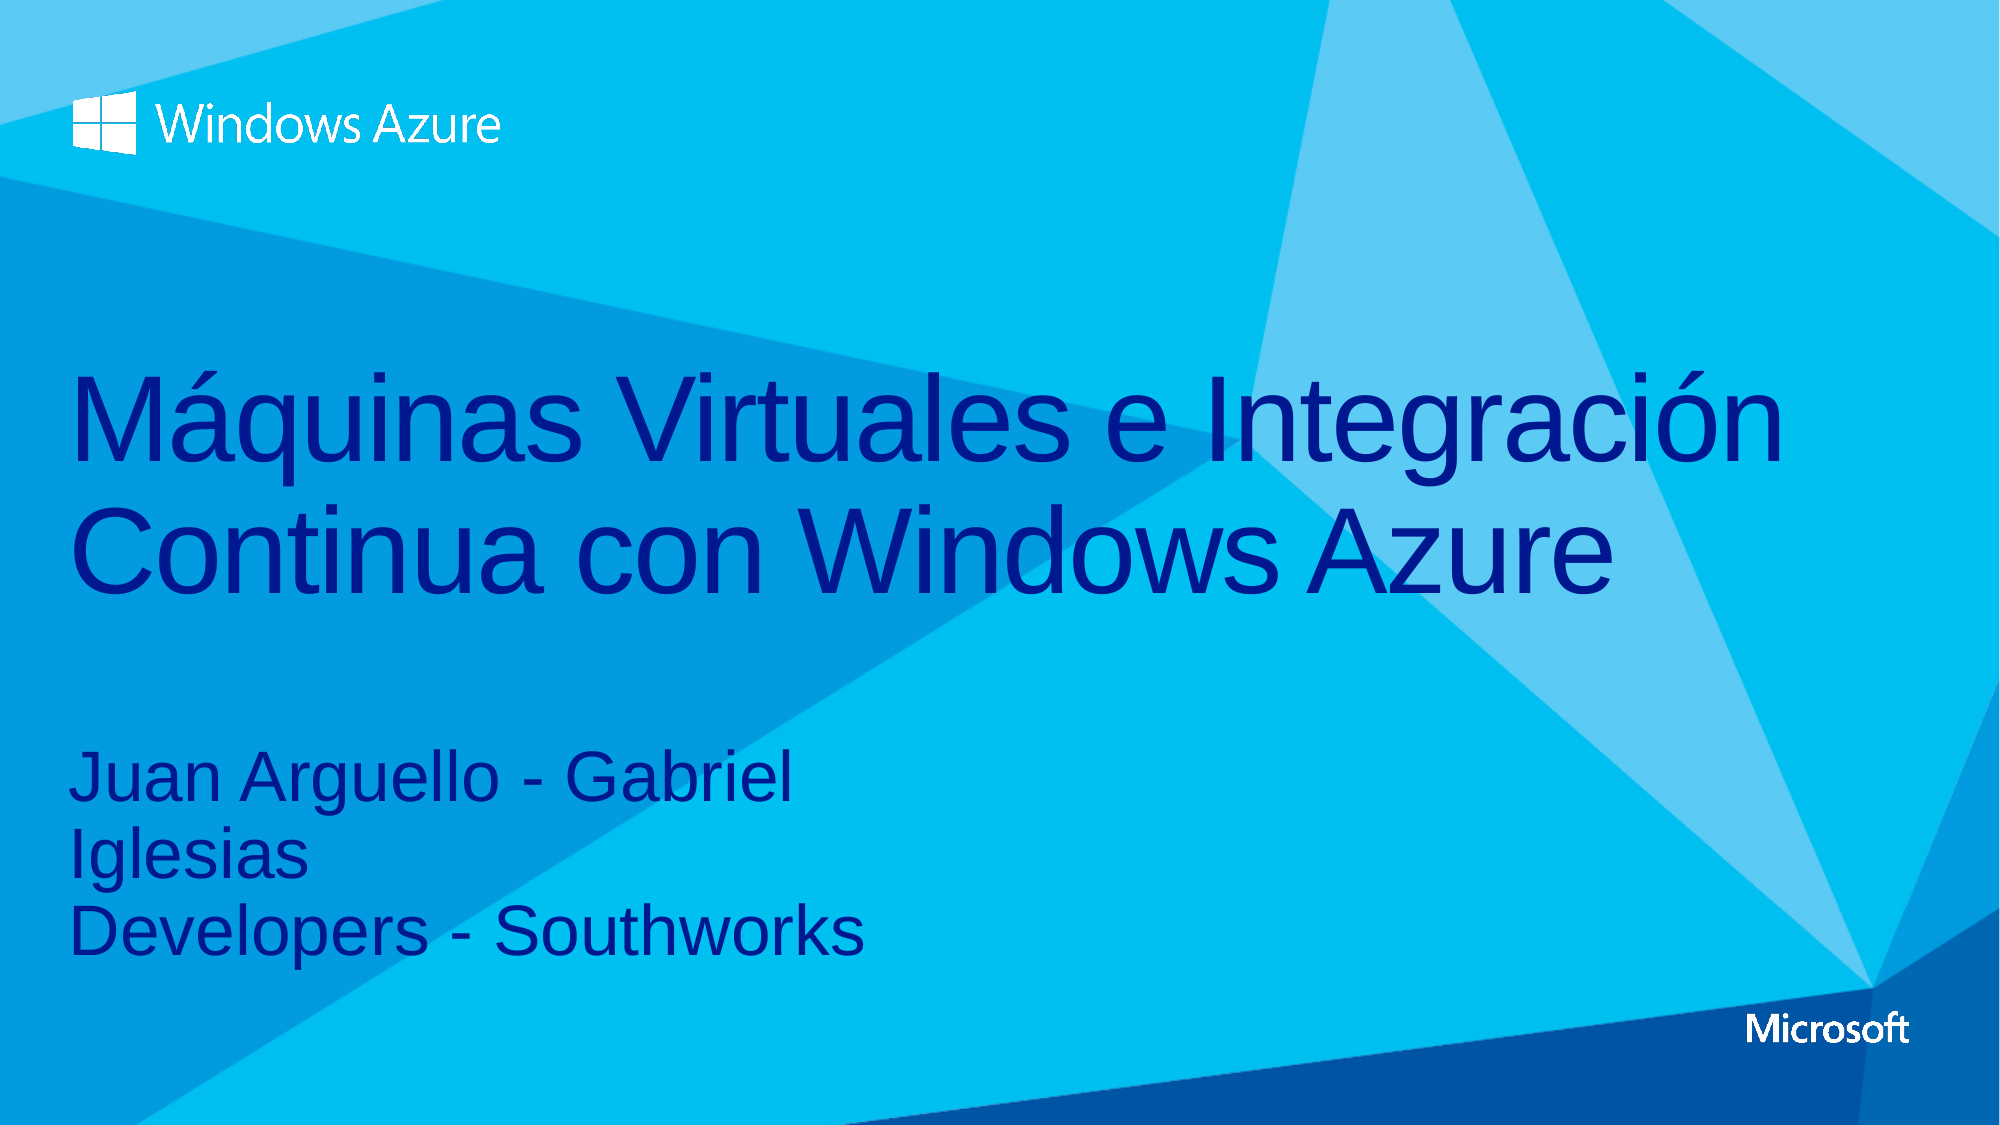

# Máquinas Virtuales e Integración Continua con Windows Azure

Juan Arguello - Gabriel Iglesias
Developers - Southworks